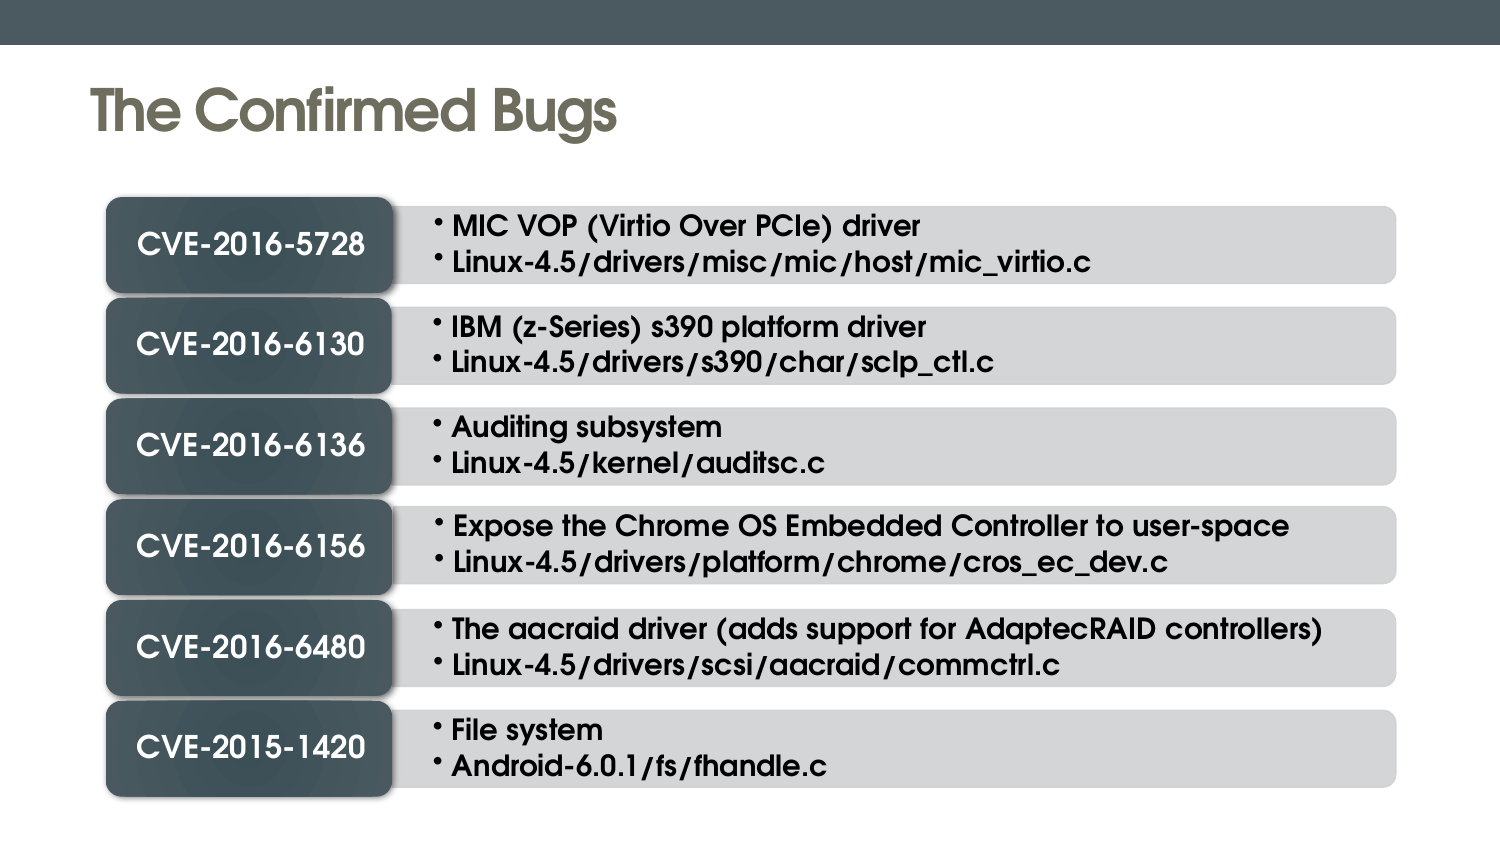

# The Confirmed Bugs
MIC VOP (Virtio Over PCIe) driver
Linux-4.5/drivers/misc/mic/host/mic_virtio.c
CVE-2016-5728
IBM (z-Series) s390 platform driver
Linux-4.5/drivers/s390/char/sclp_ctl.c
CVE-2016-6130
Auditing subsystem
Linux-4.5/kernel/auditsc.c
CVE-2016-6136
Expose the Chrome OS Embedded Controller to user-space
Linux-4.5/drivers/platform/chrome/cros_ec_dev.c
CVE-2016-6156
The aacraid driver (adds support for AdaptecRAID controllers)
Linux-4.5/drivers/scsi/aacraid/commctrl.c
CVE-2016-6480
File system
Android-6.0.1/fs/fhandle.c
CVE-2015-1420